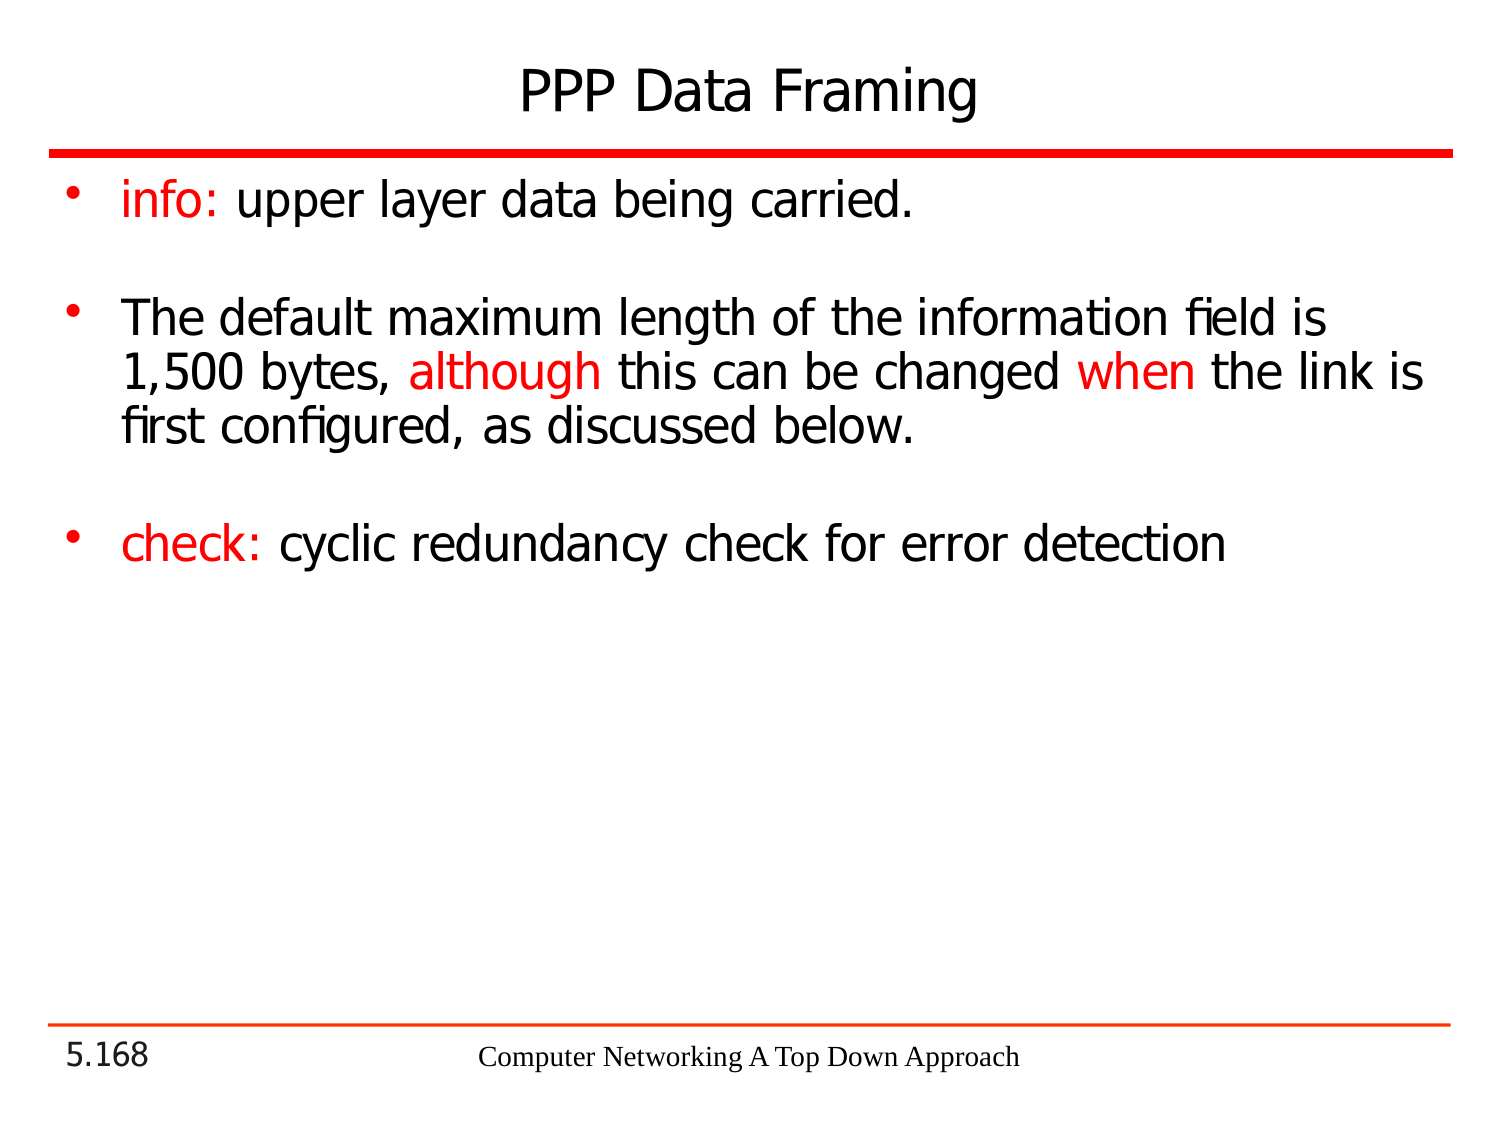

# PPP Data Framing
info: upper layer data being carried.

The default maximum length of the information field is 1,500 bytes, although this can be changed when the link is first configured, as discussed below.

check: cyclic redundancy check for error detection